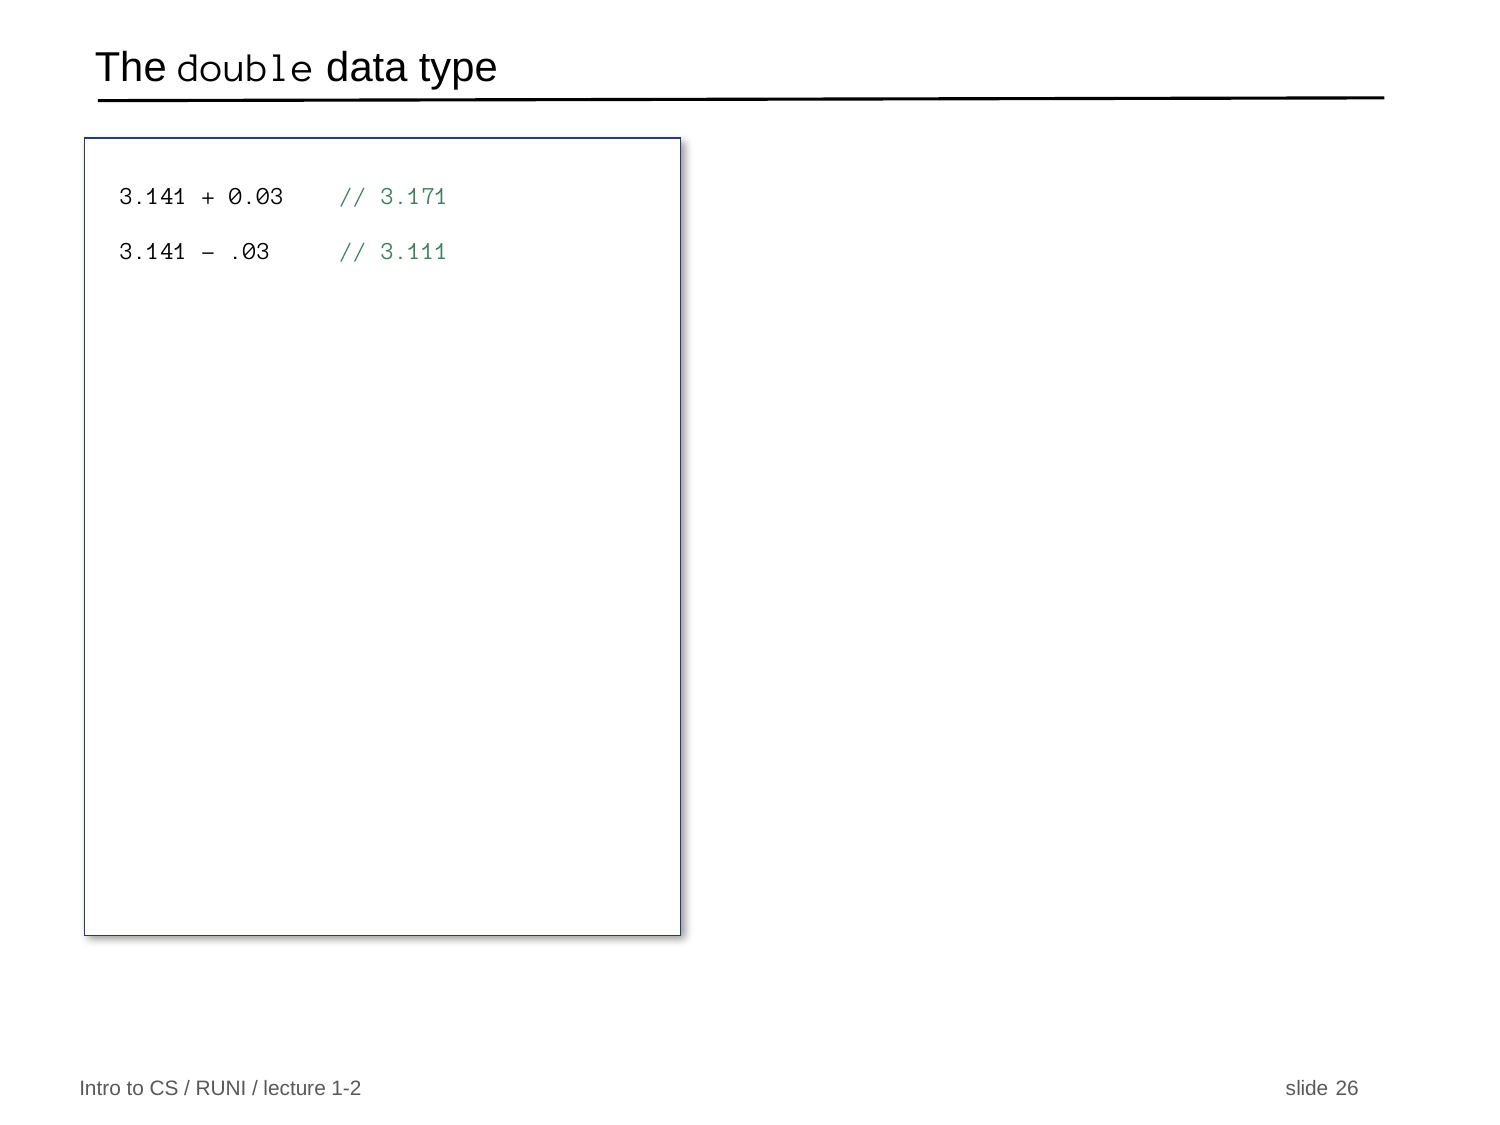

# The double data type
3.141 + 0.03    // 3.171
3.141 - .03     // 3.111